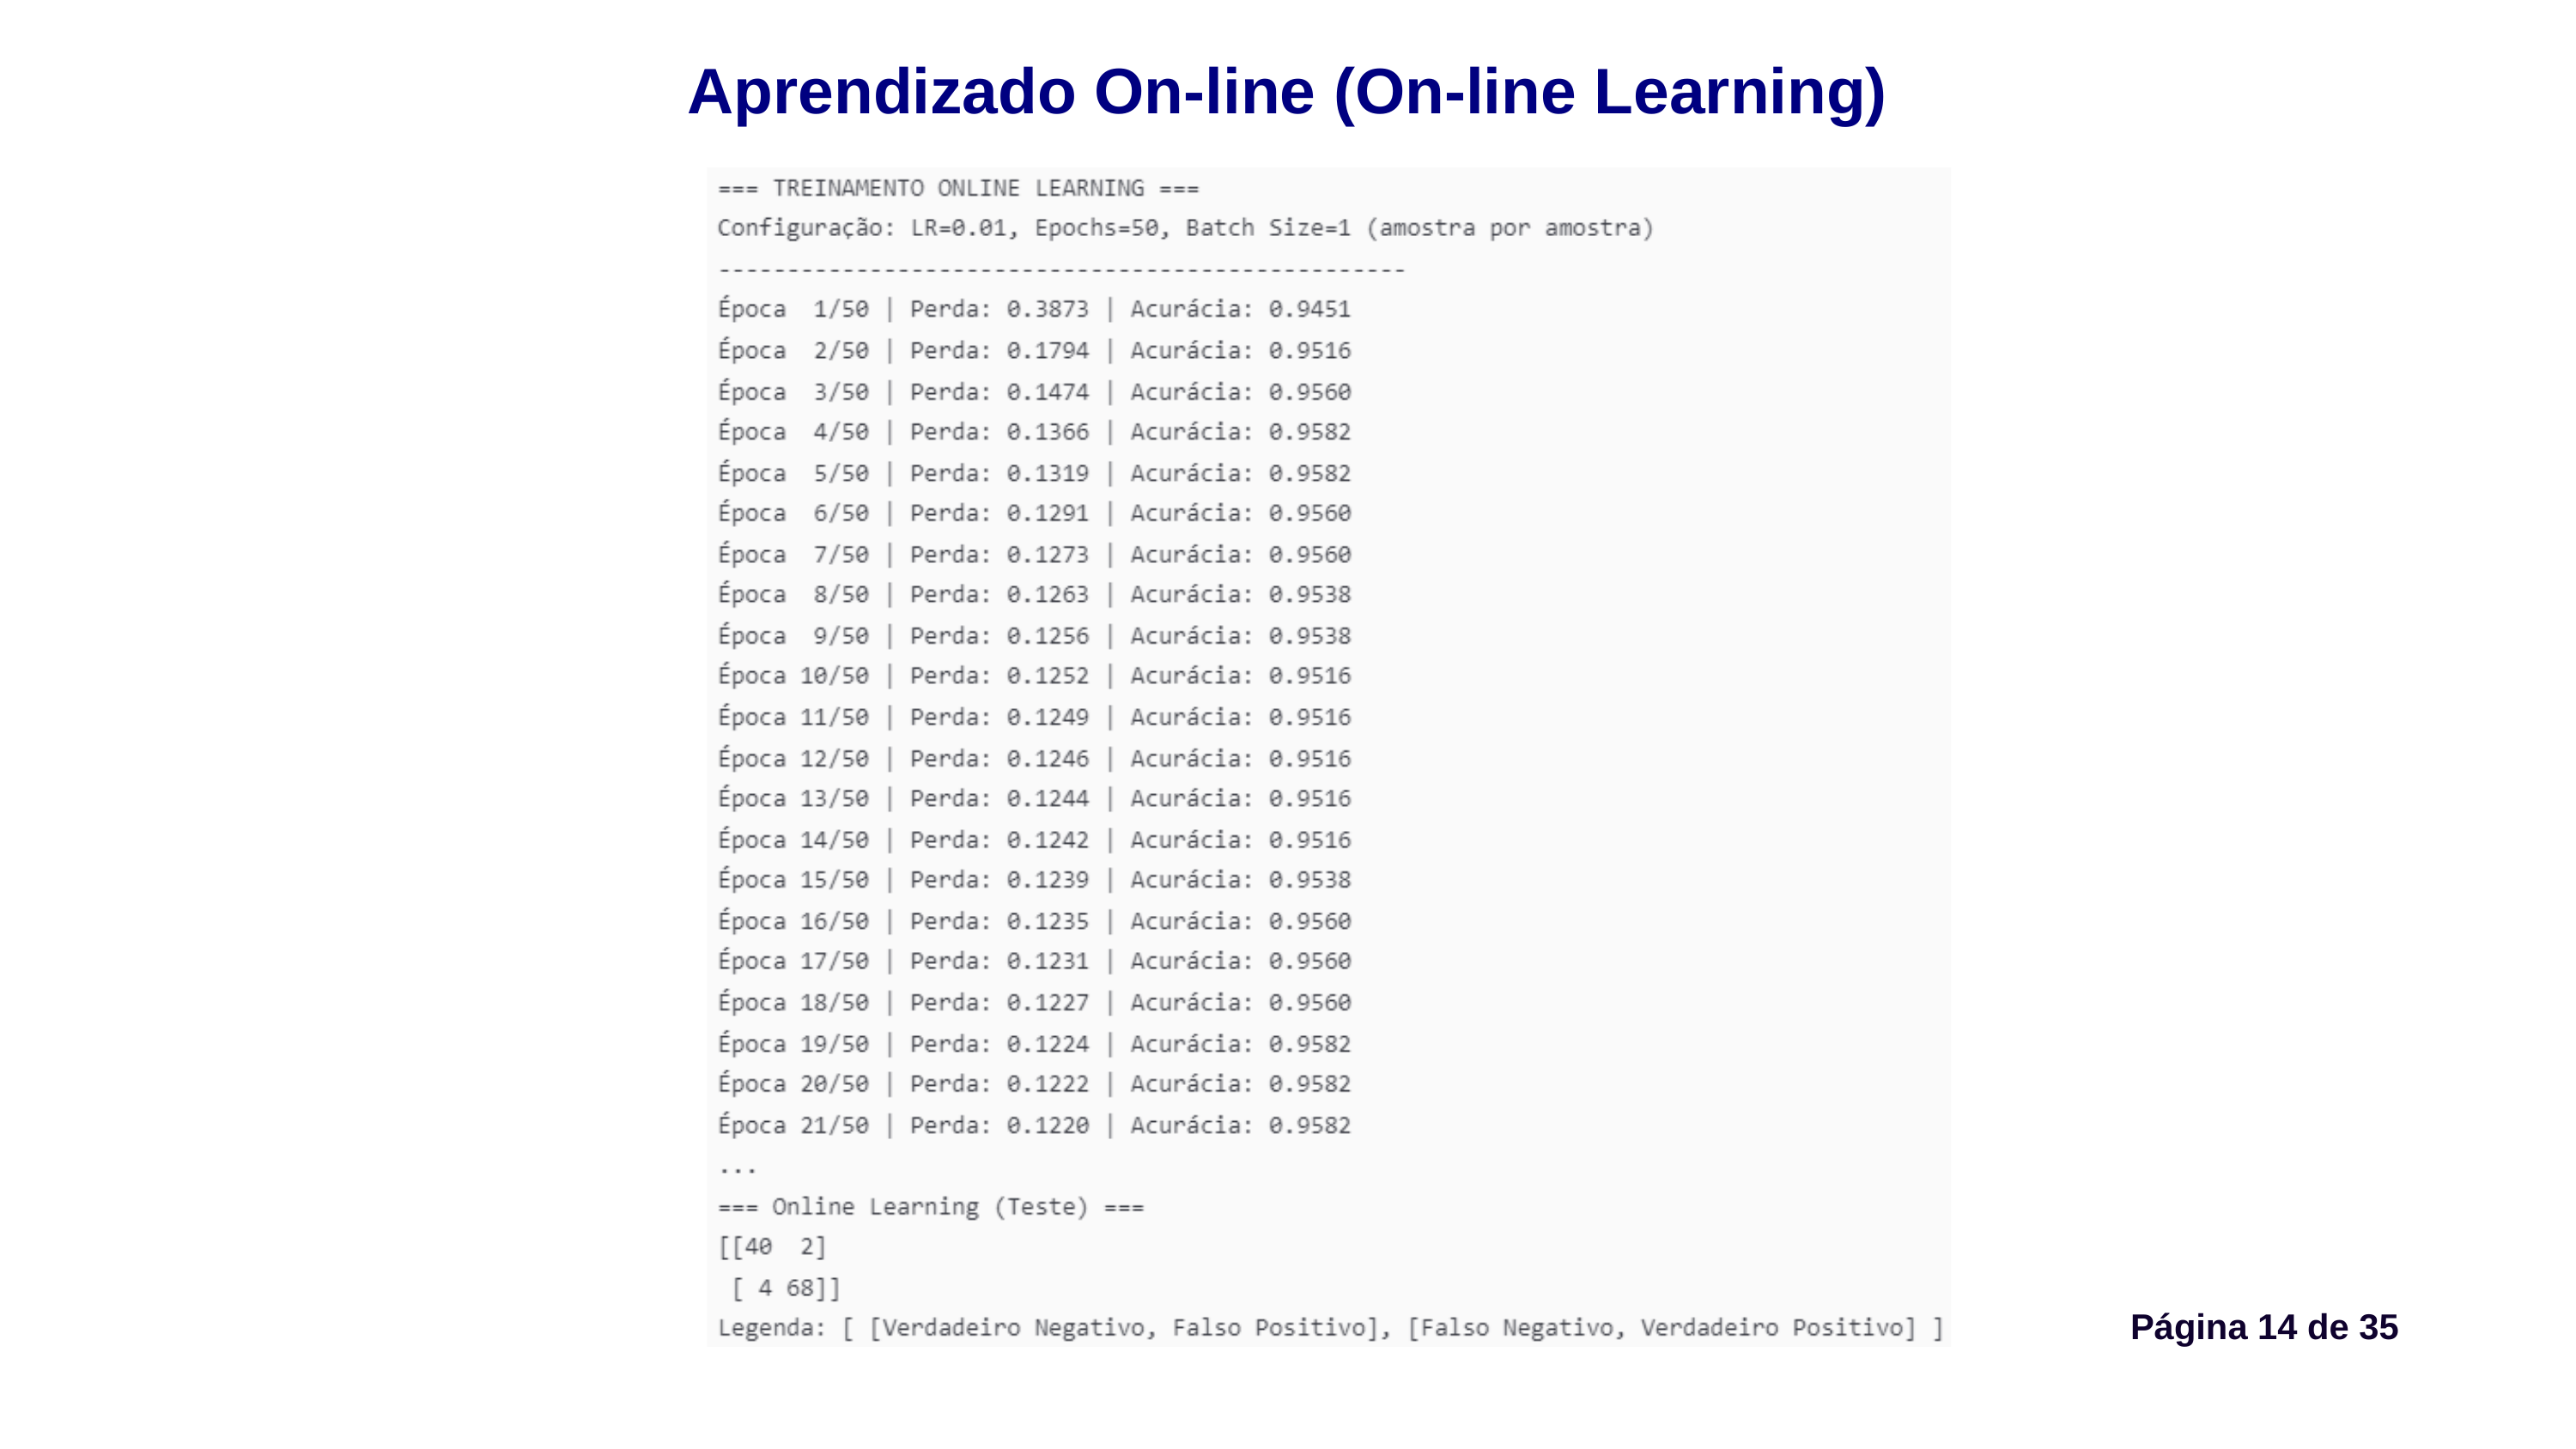

Aprendizado On-line (On-line Learning)

Página 14 de 35